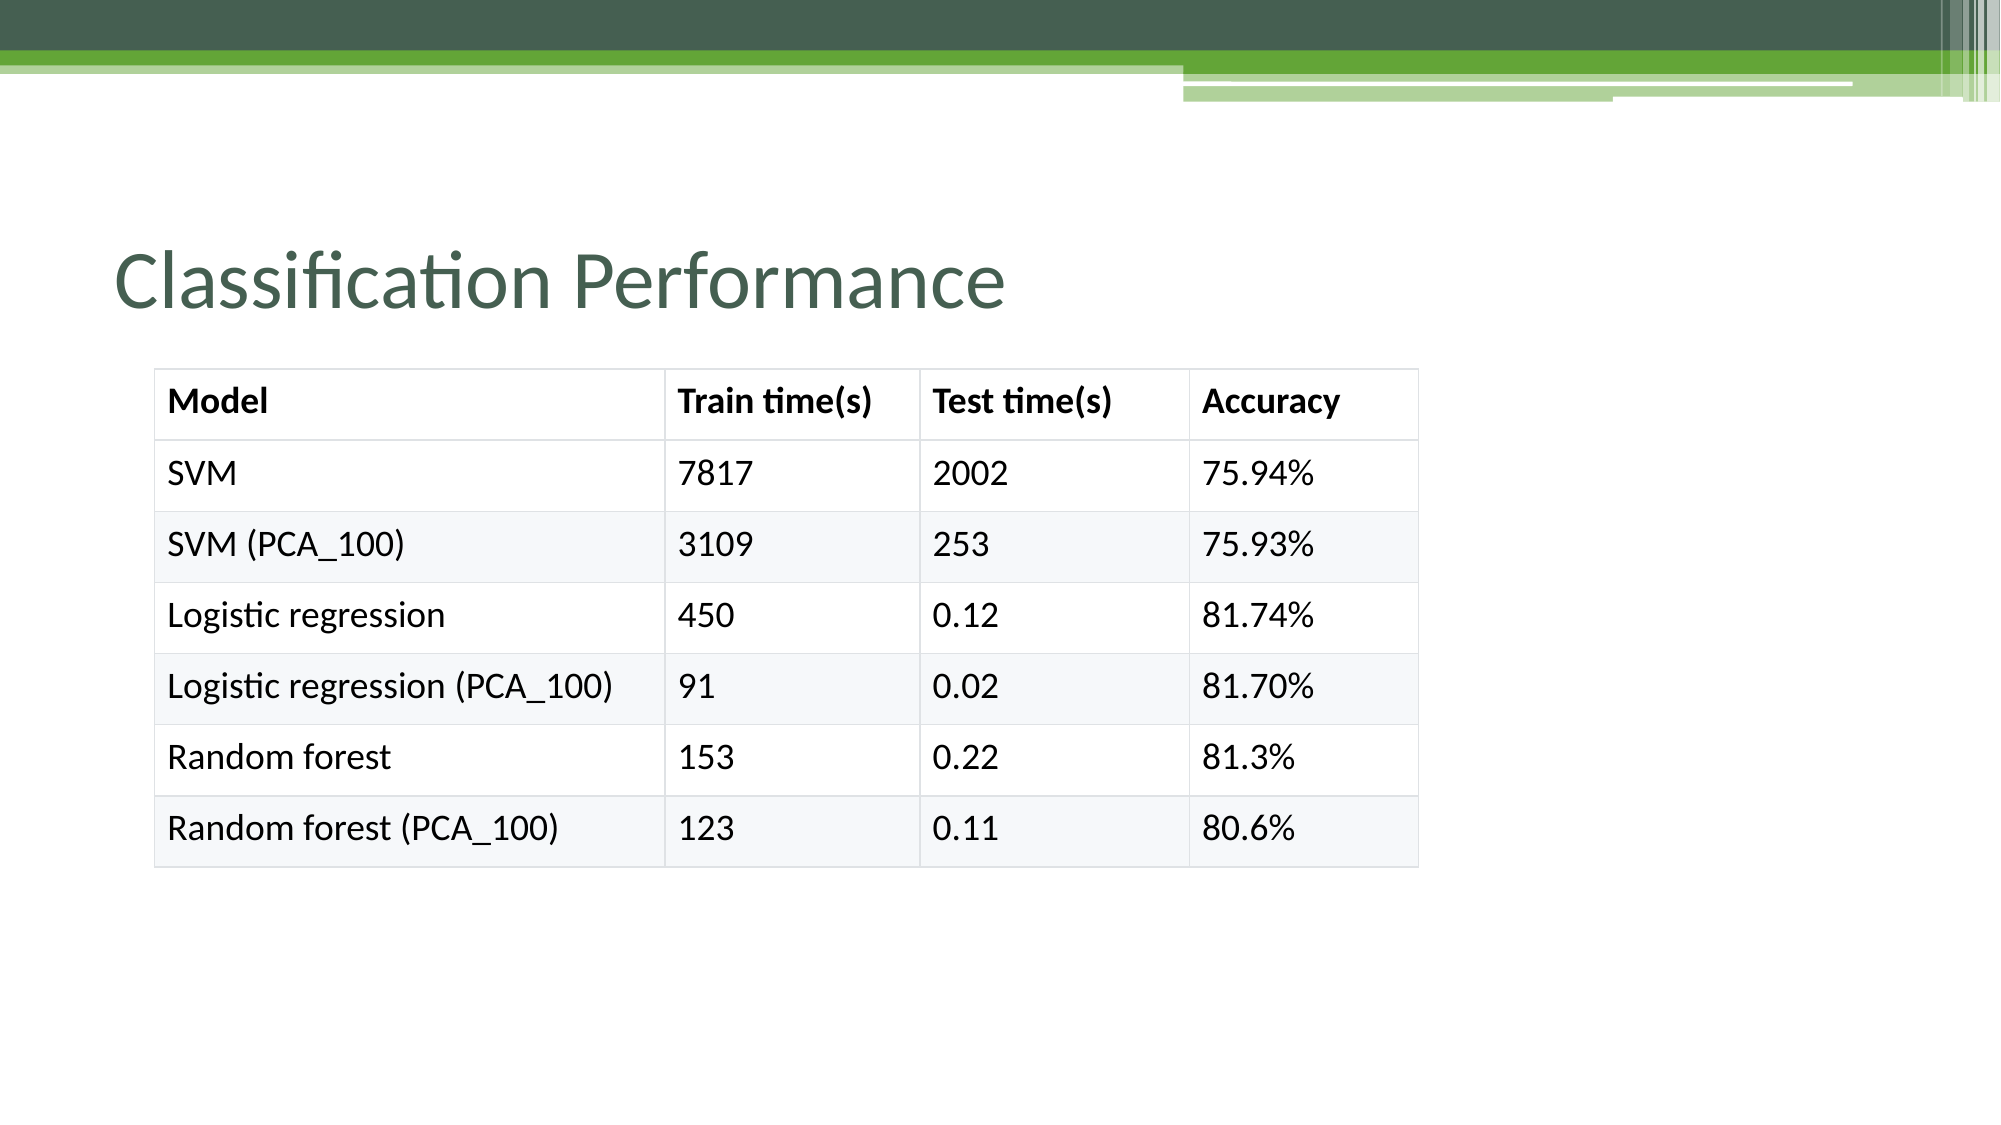

# Classification Performance
| Model | Train time(s) | Test time(s) | Accuracy |
| --- | --- | --- | --- |
| SVM | 7817 | 2002 | 75.94% |
| SVM (PCA\_100) | 3109 | 253 | 75.93% |
| Logistic regression | 450 | 0.12 | 81.74% |
| Logistic regression (PCA\_100) | 91 | 0.02 | 81.70% |
| Random forest | 153 | 0.22 | 81.3% |
| Random forest (PCA\_100) | 123 | 0.11 | 80.6% |